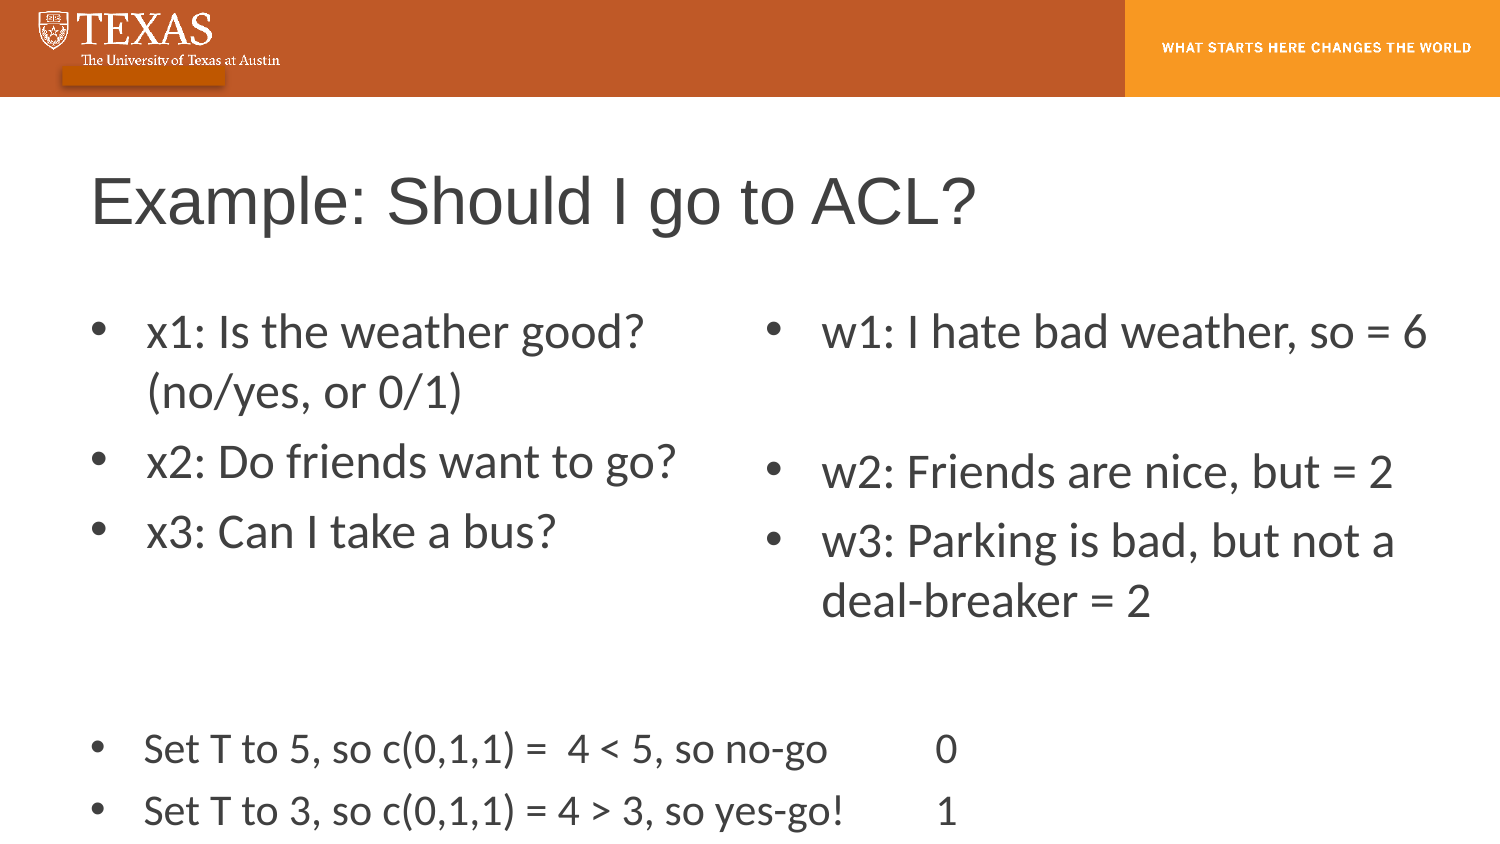

# Example: Should I go to ACL?
x1: Is the weather good? (no/yes, or 0/1)
x2: Do friends want to go?
x3: Can I take a bus?
w1: I hate bad weather, so = 6

w2: Friends are nice, but = 2
w3: Parking is bad, but not a deal-breaker = 2
Set T to 5, so c(0,1,1) =  4 < 5, so no-go         	0
Set T to 3, so c(0,1,1) = 4 > 3, so yes-go!		1